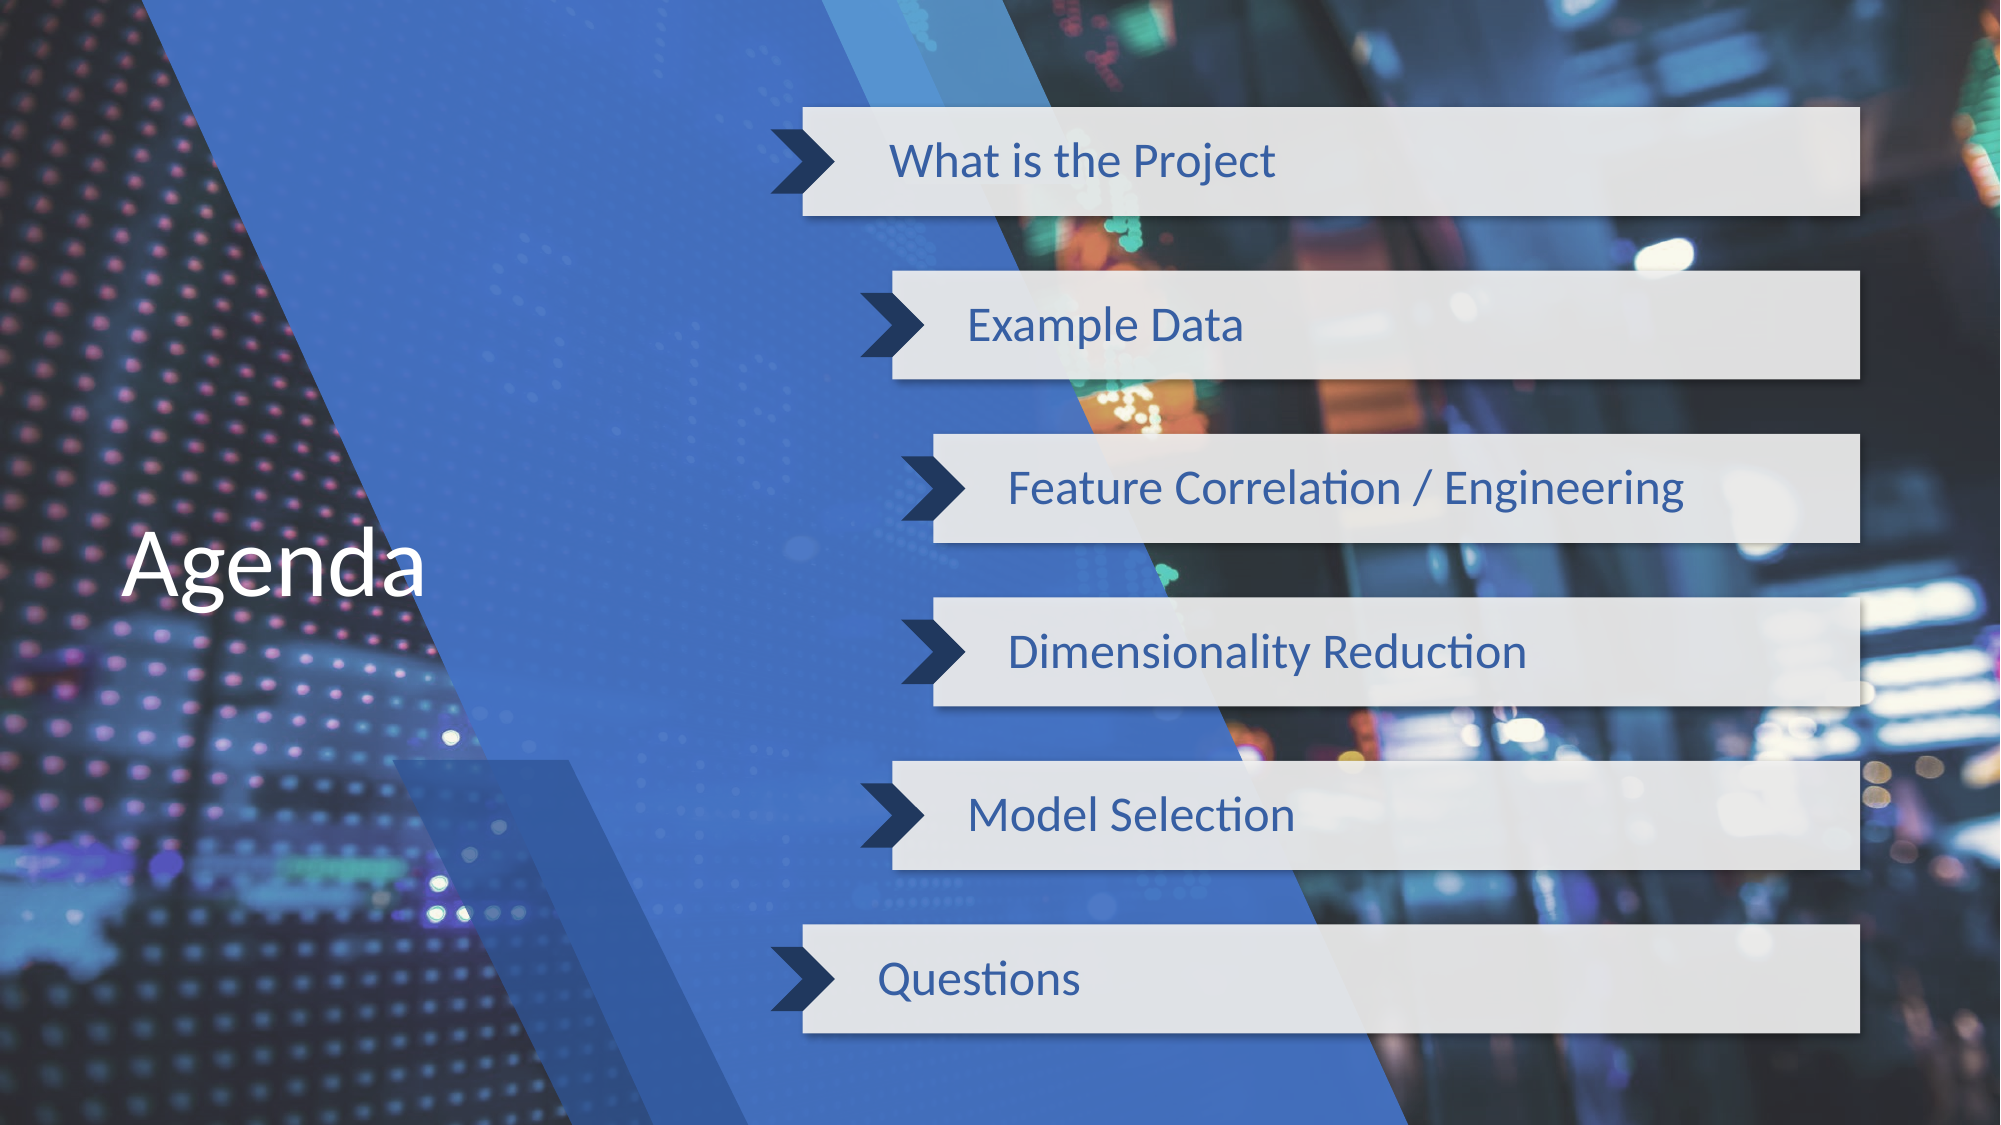

What is the Project
Example Data
Feature Correlation / Engineering
Dimensionality Reduction
Model Selection
Questions
Agenda